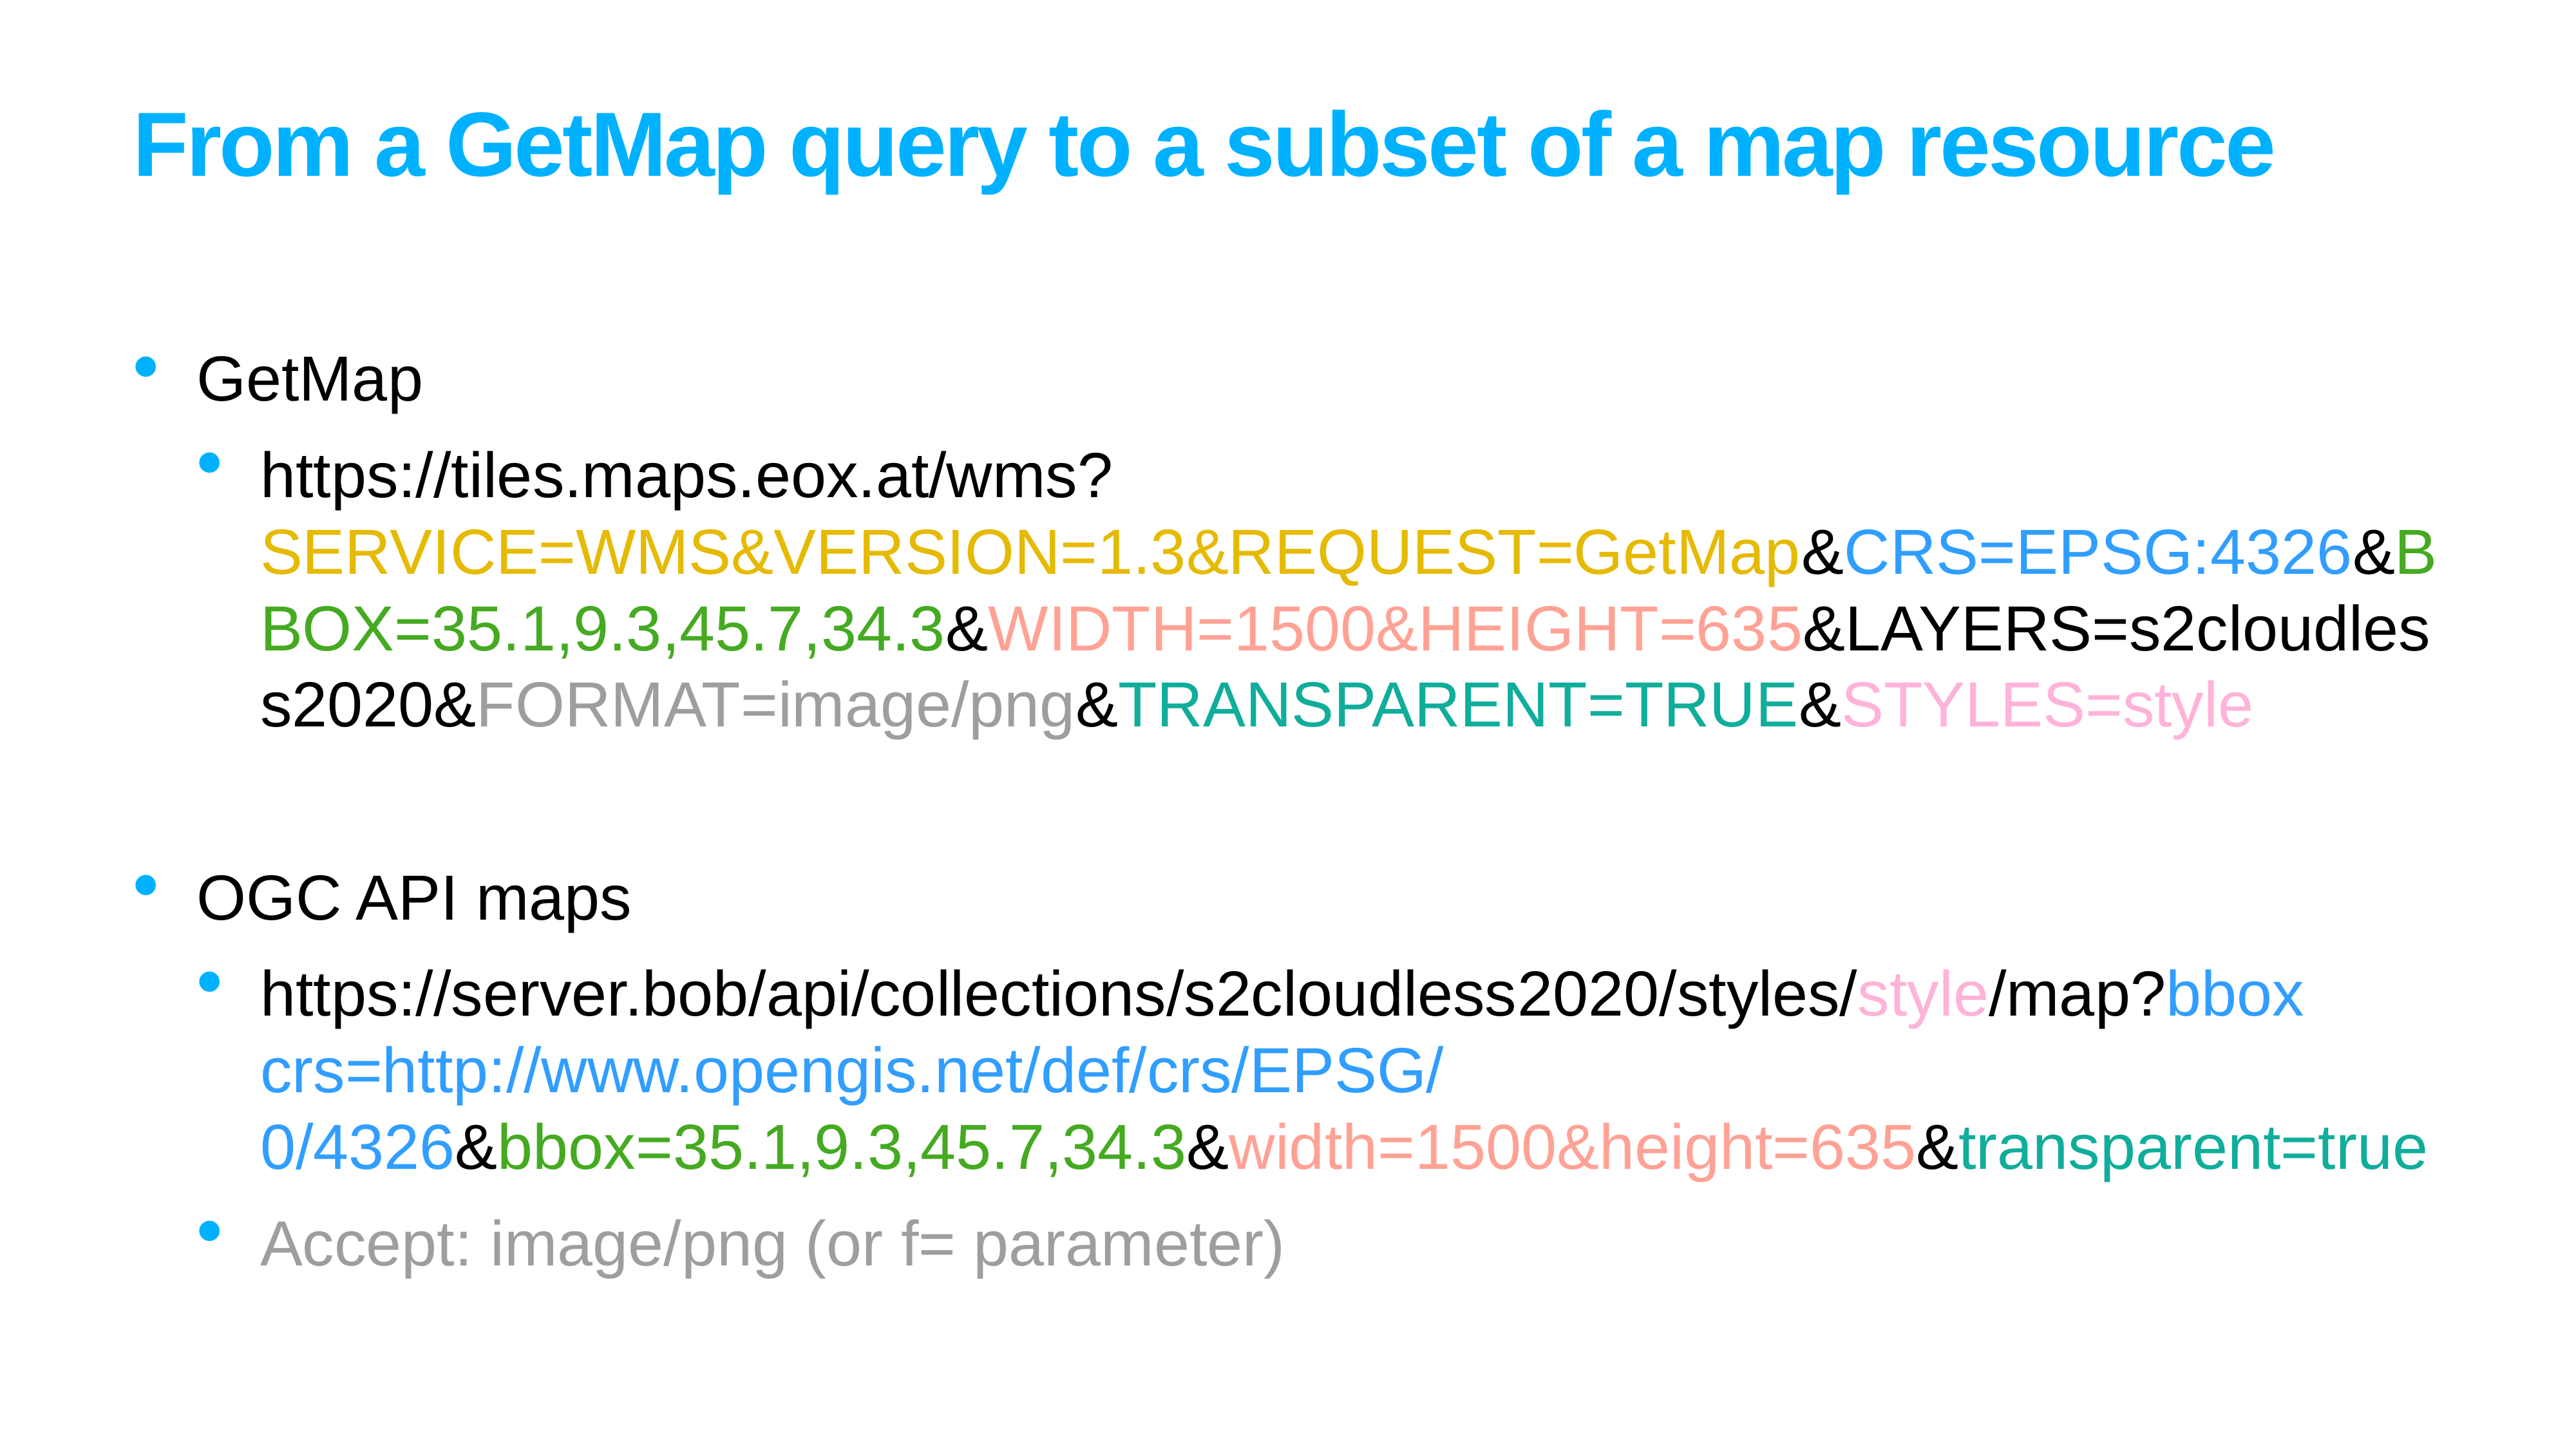

# From a GetMap query to a subset of a map resource
GetMap
https://tiles.maps.eox.at/wms?SERVICE=WMS&VERSION=1.3&REQUEST=GetMap&CRS=EPSG:4326&BBOX=35.1,9.3,45.7,34.3&WIDTH=1500&HEIGHT=635&LAYERS=s2cloudless­2020&FORMAT=image/png&TRANSPARENT=TRUE&STYLES=style

OGC API maps
https://server.bob/api/collections/s2cloudless­2020/styles/style/map?bbox­crs=http://www.opengis.net/def/crs/EPSG/0/4326&bbox=35.1,9.3,45.7,34.3&width=1500&height=635&transparent=true
Accept: image/png (or f= parameter)